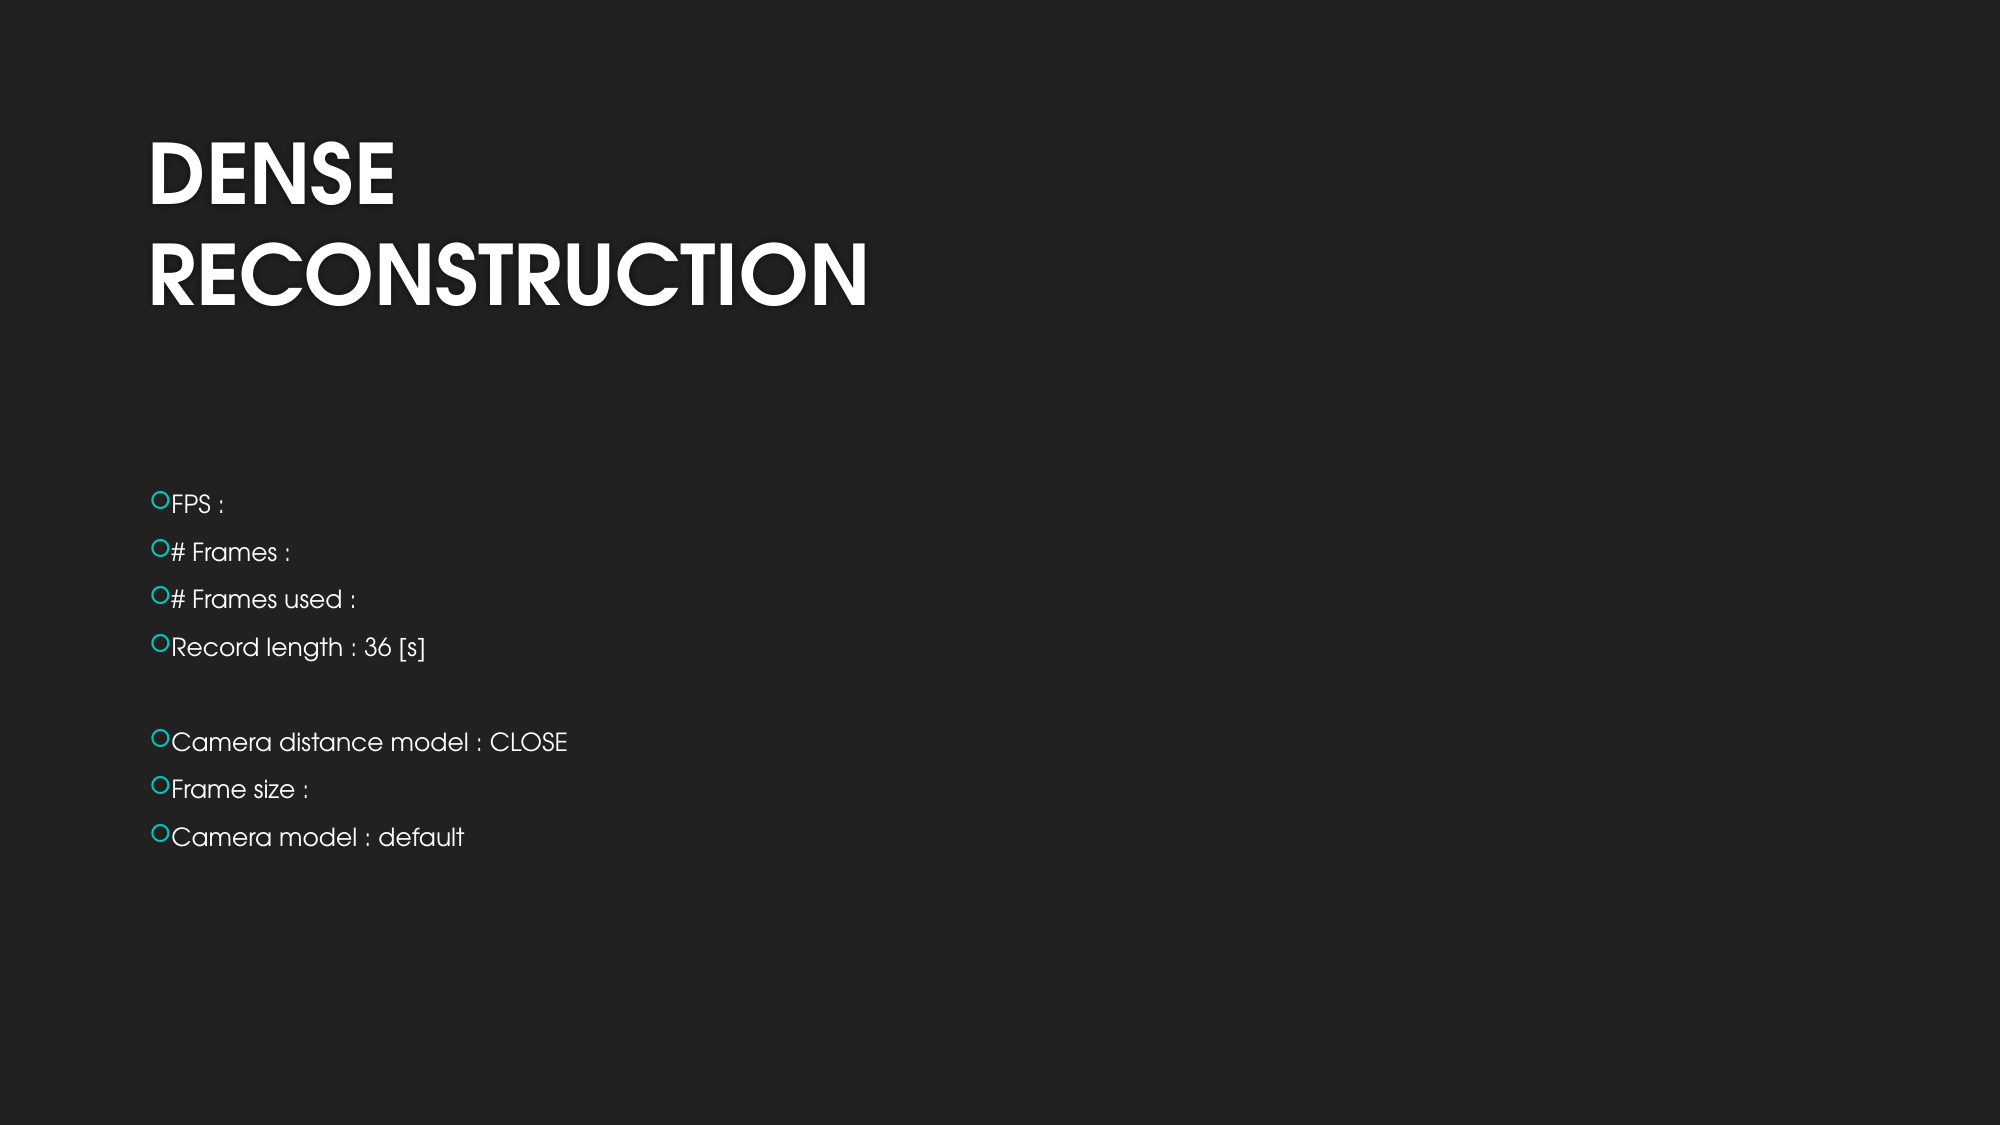

# DENSE RECONSTRUCTION
FPS :
# Frames :
# Frames used :
Record length : 36 [s]

Camera distance model : CLOSE
Frame size :
Camera model : default